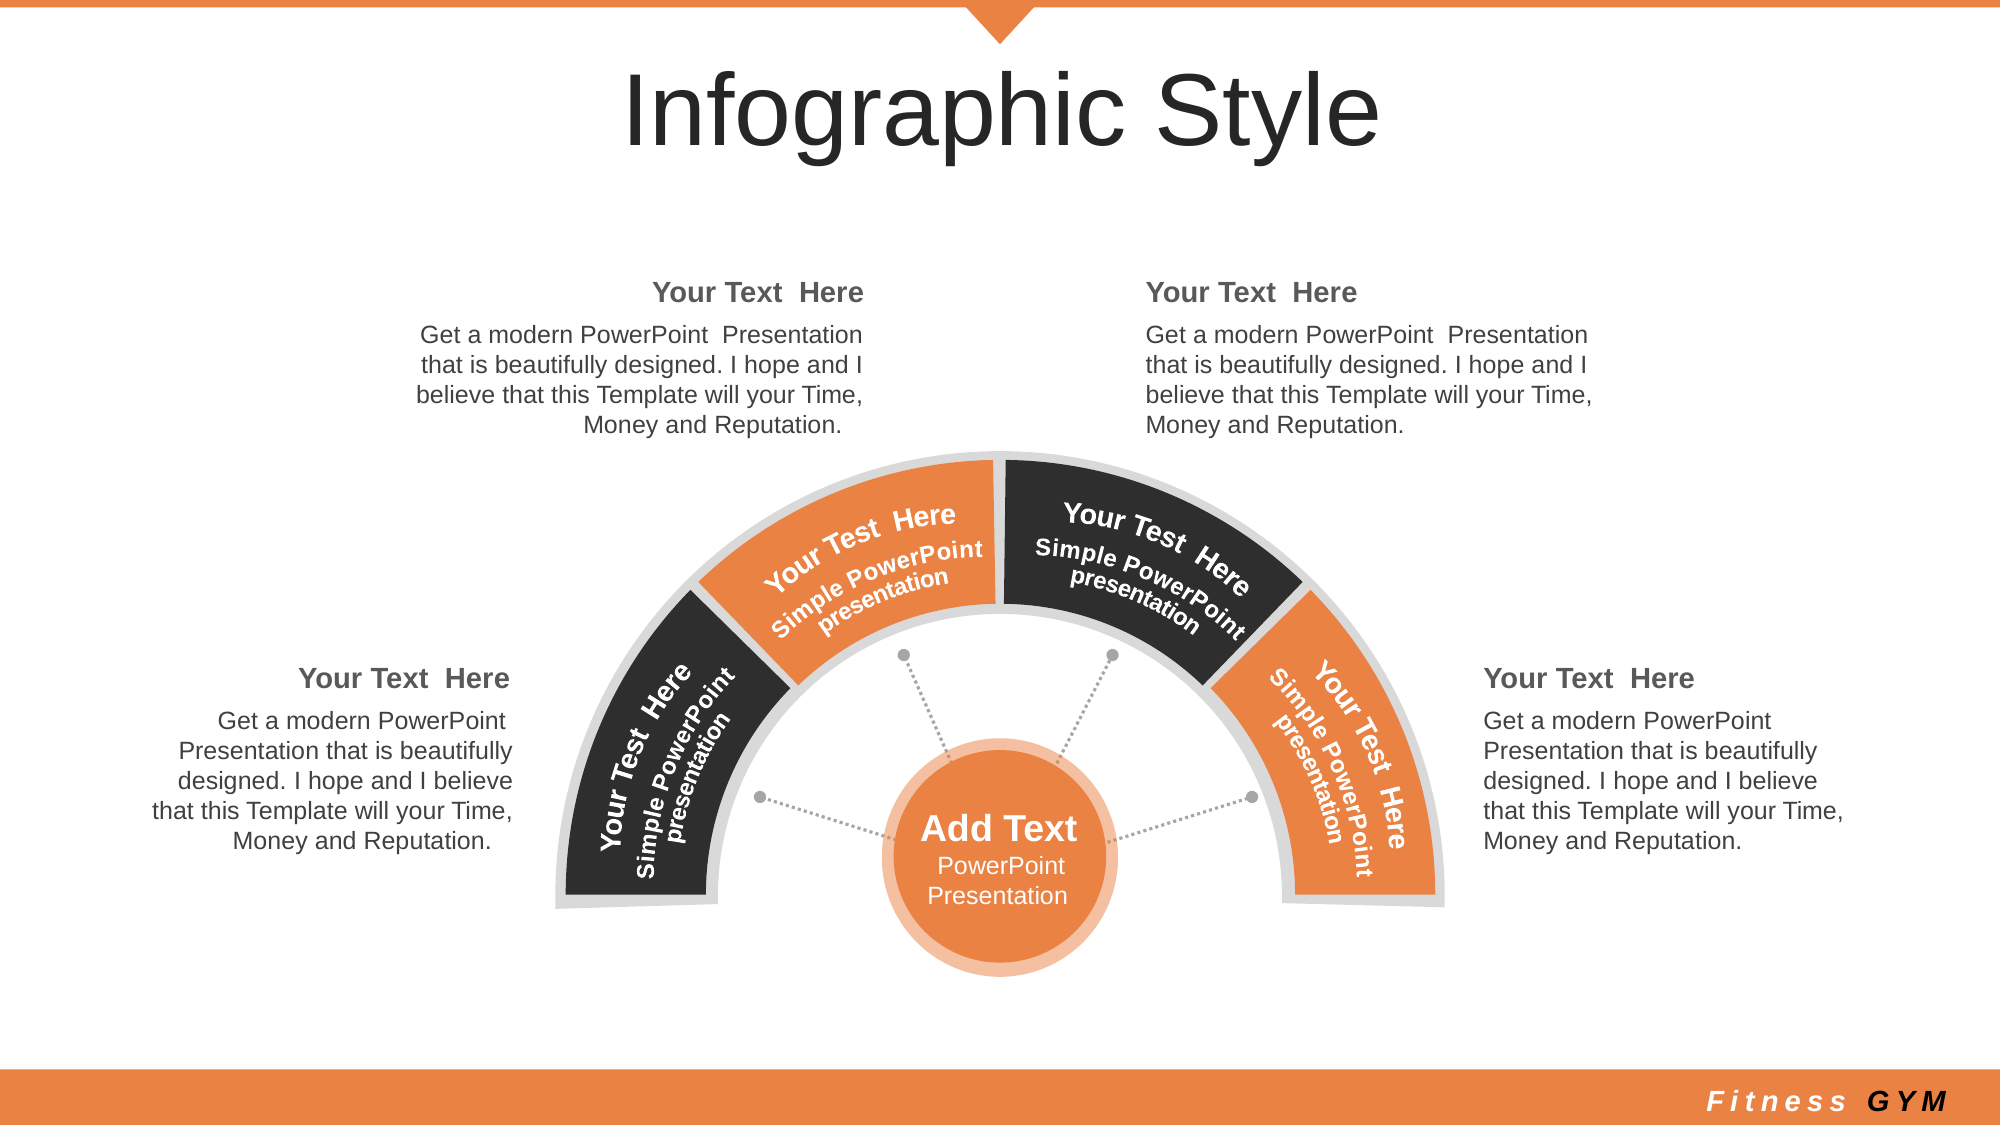

Infographic Style
Your Text  Here
Get a modern PowerPoint  Presentation that is beautifully designed. I hope and I believe that this Template will your Time, Money and Reputation.
Your Text  Here
Get a modern PowerPoint  Presentation that is beautifully designed. I hope and I believe that this Template will your Time, Money and Reputation.

Your Test  Here
Simple PowerPoint
presentation
Your Test  Here
Simple PowerPoint
presentation
Your Test  Here
Simple PowerPoint
presentation
Your Test  Here
Simple PowerPoint
presentation
Your Text  Here
Get a modern PowerPoint  Presentation that is beautifully designed. I hope and I believe that this Template will your Time, Money and Reputation.
Your Text  Here
Get a modern PowerPoint  Presentation that is beautifully designed. I hope and I believe that this Template will your Time, Money and Reputation.

Add Text
PowerPoint Presentation